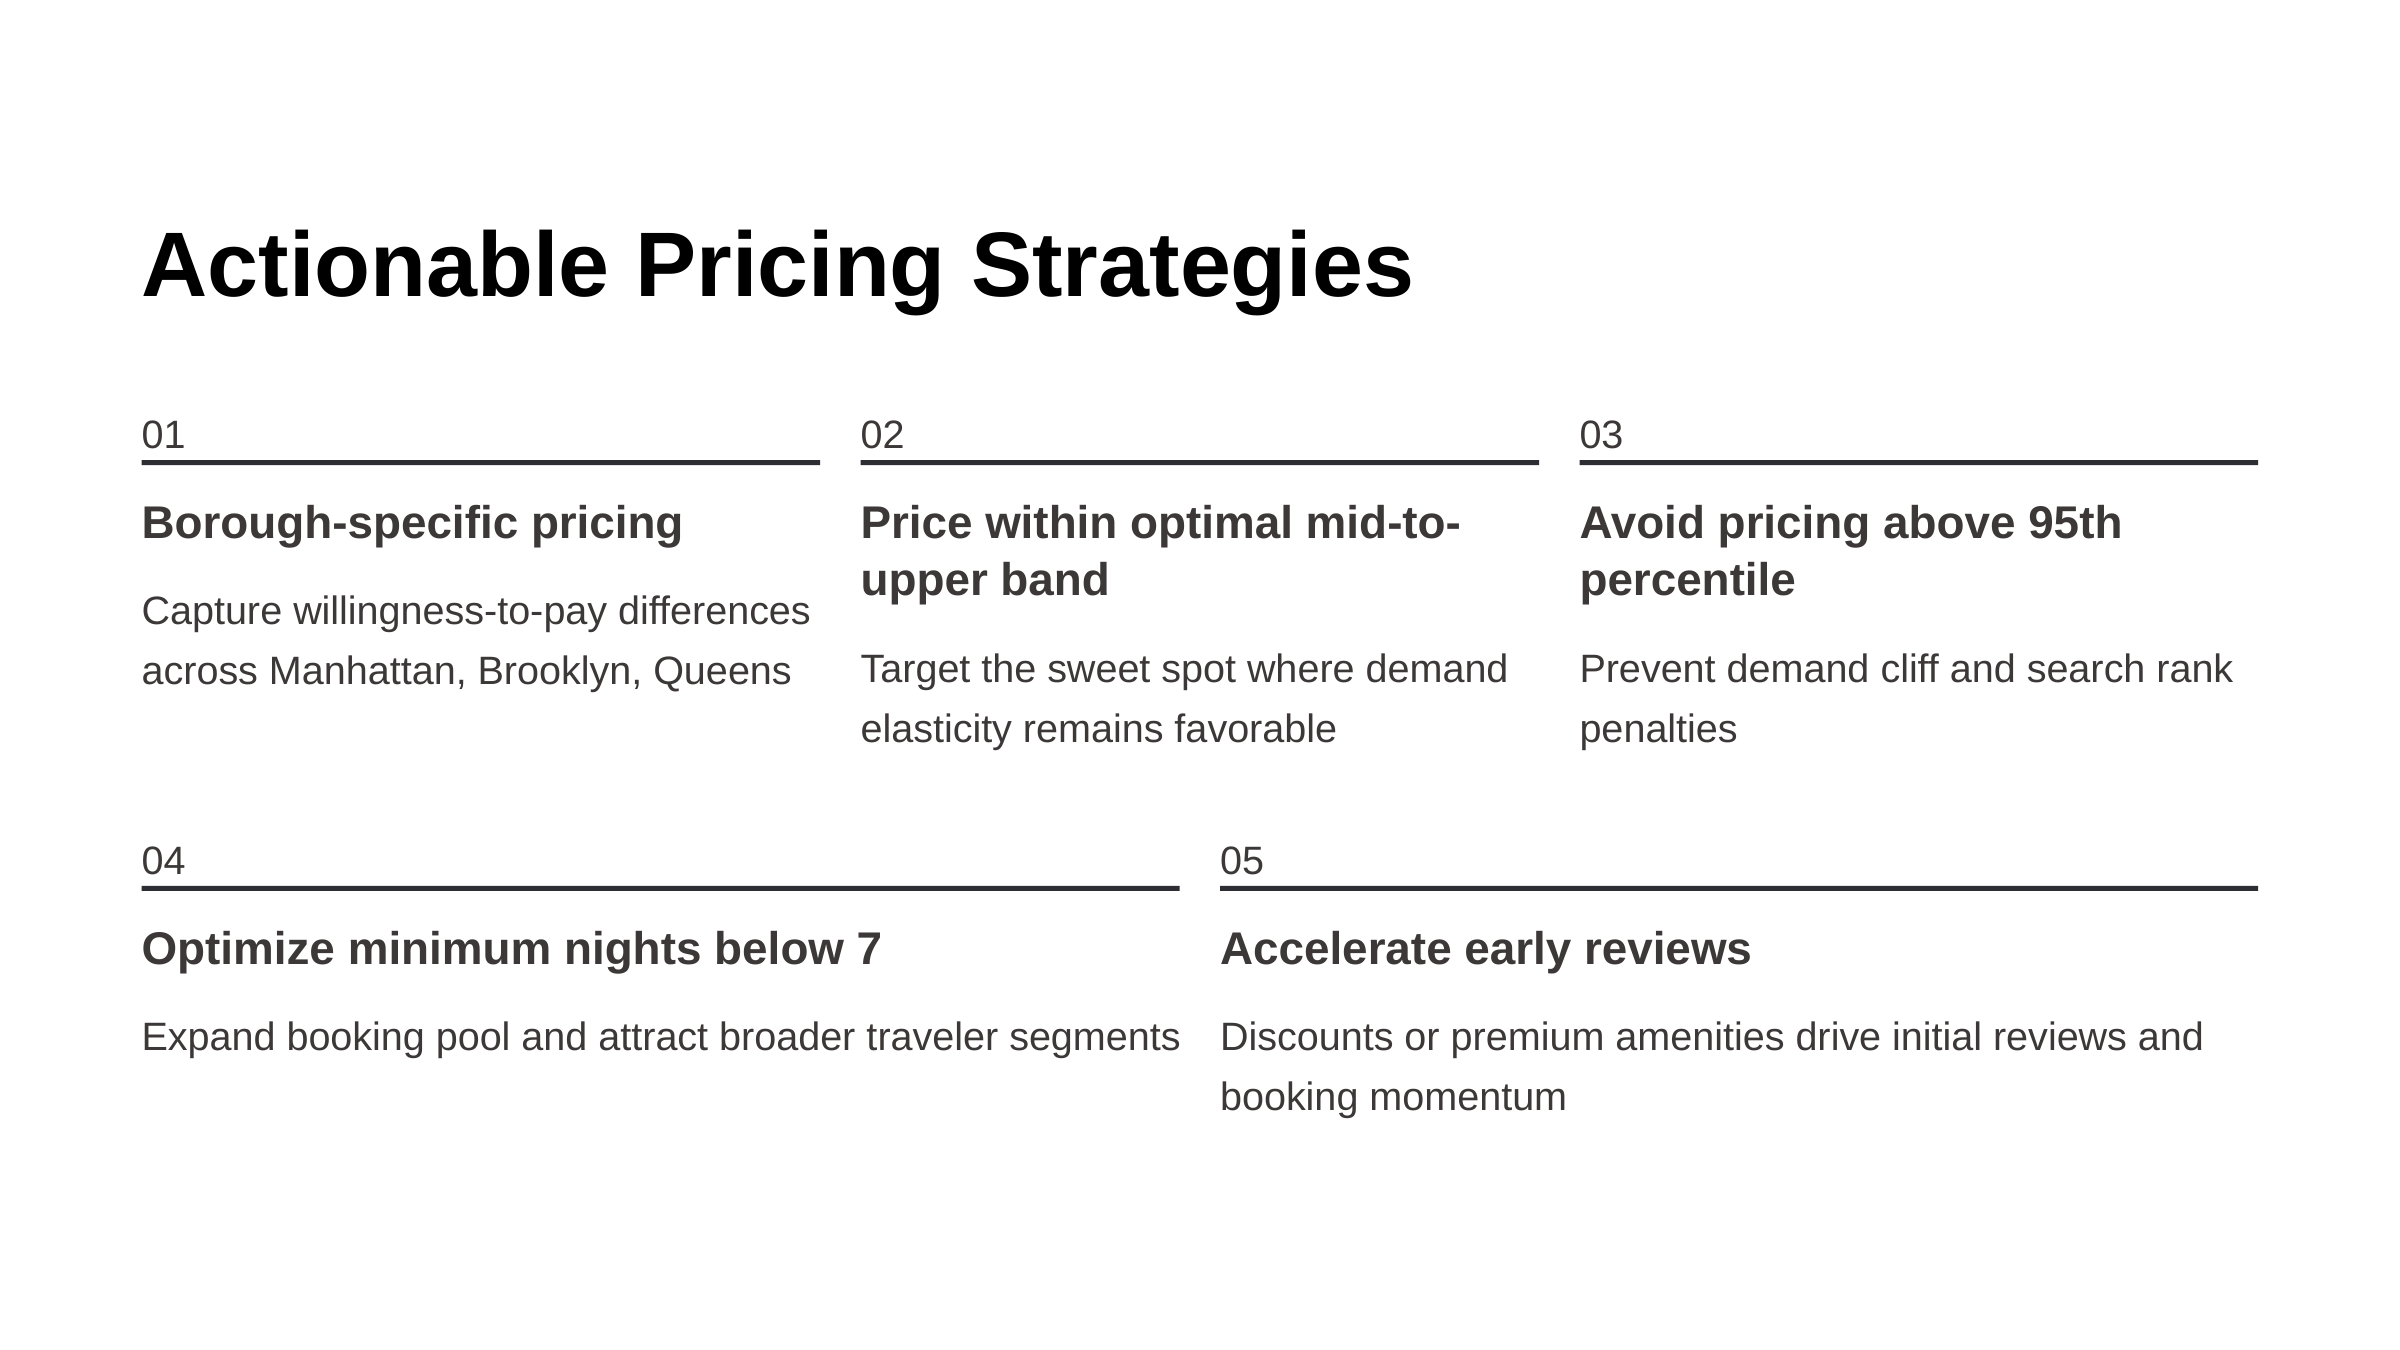

Actionable Pricing Strategies
01
02
03

Borough-specific pricing
Price within optimal mid-to-upper band
Avoid pricing above 95th percentile
Capture willingness-to-pay differences across Manhattan, Brooklyn, Queens
Target the sweet spot where demand elasticity remains favorable
Prevent demand cliff and search rank penalties
04
05

Optimize minimum nights below 7
Accelerate early reviews
Expand booking pool and attract broader traveler segments
Discounts or premium amenities drive initial reviews and booking momentum